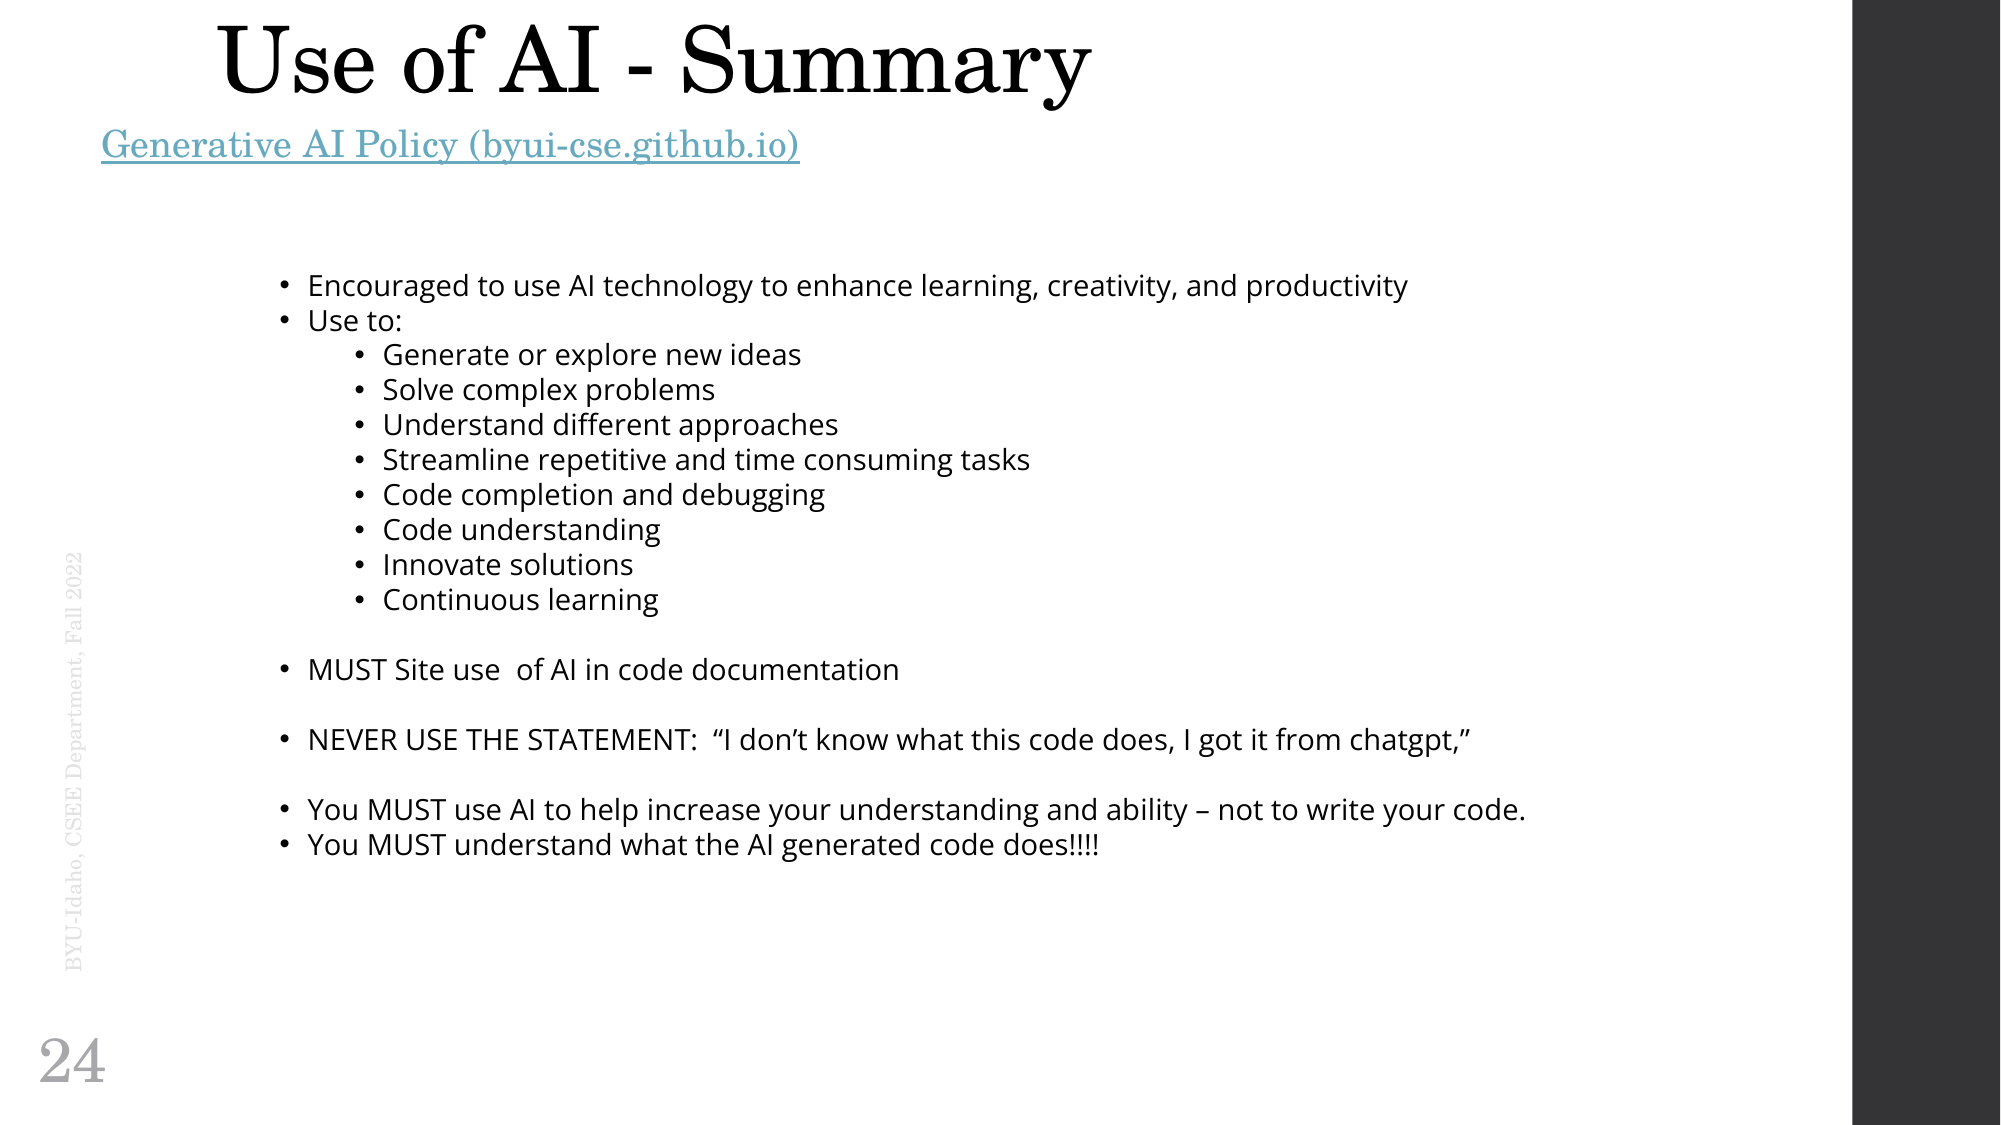

# Use of AI - Summary
Generative AI Policy (byui-cse.github.io)
Encouraged to use AI technology to enhance learning, creativity, and productivity
Use to:
Generate or explore new ideas
Solve complex problems
Understand different approaches
Streamline repetitive and time consuming tasks
Code completion and debugging
Code understanding
Innovate solutions
Continuous learning

MUST Site use  of AI in code documentation

NEVER USE THE STATEMENT:  “I don’t know what this code does, I got it from chatgpt,”

You MUST use AI to help increase your understanding and ability – not to write your code.
You MUST understand what the AI generated code does!!!!

BYU-Idaho, CSEE Department, Fall 2022
24